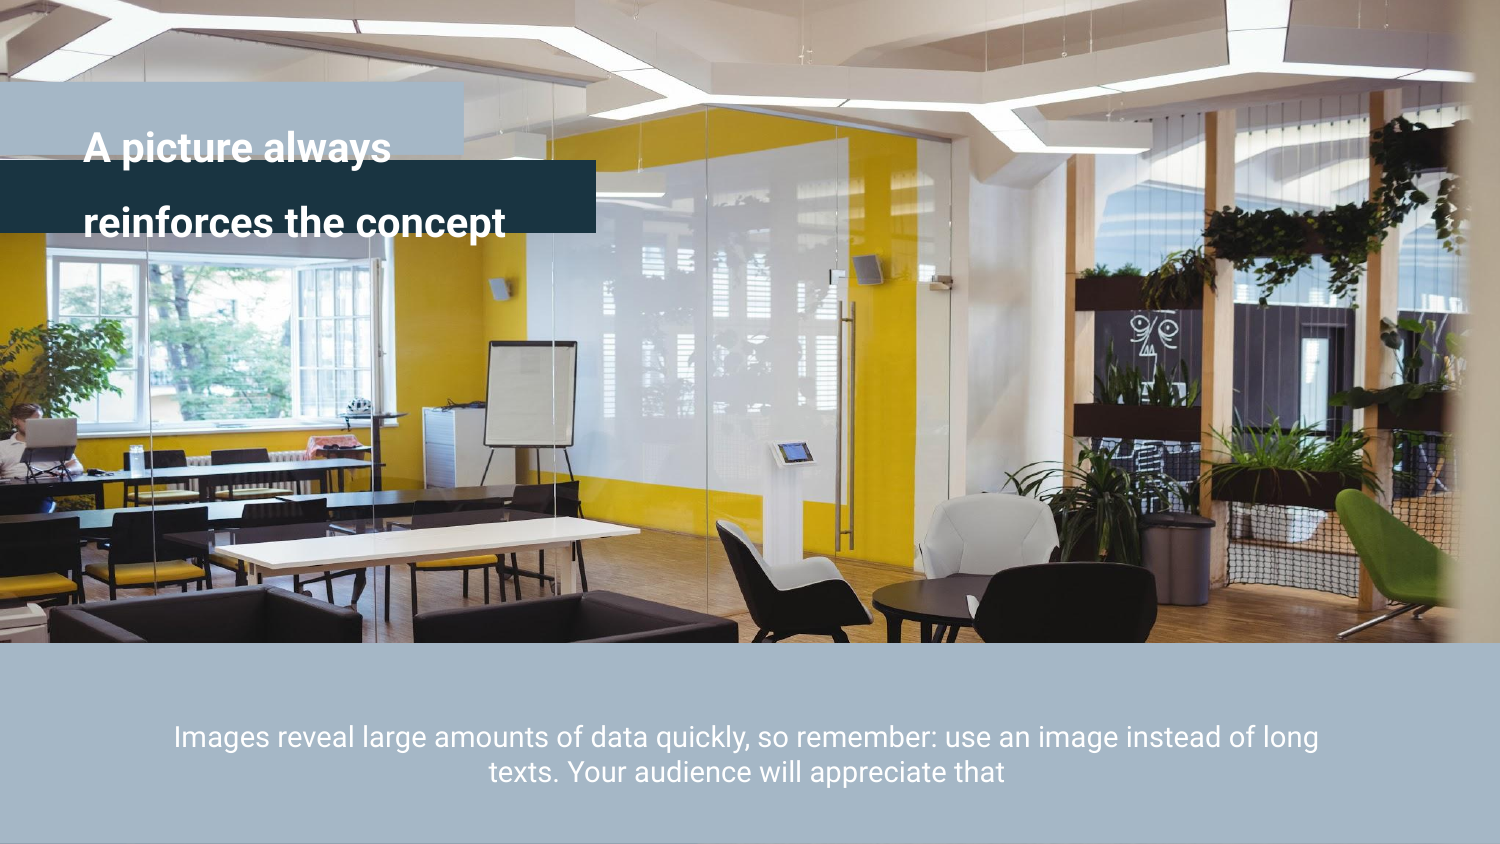

# A picture always reinforces the concept

Images reveal large amounts of data quickly, so remember: use an image instead of long texts. Your audience will appreciate that